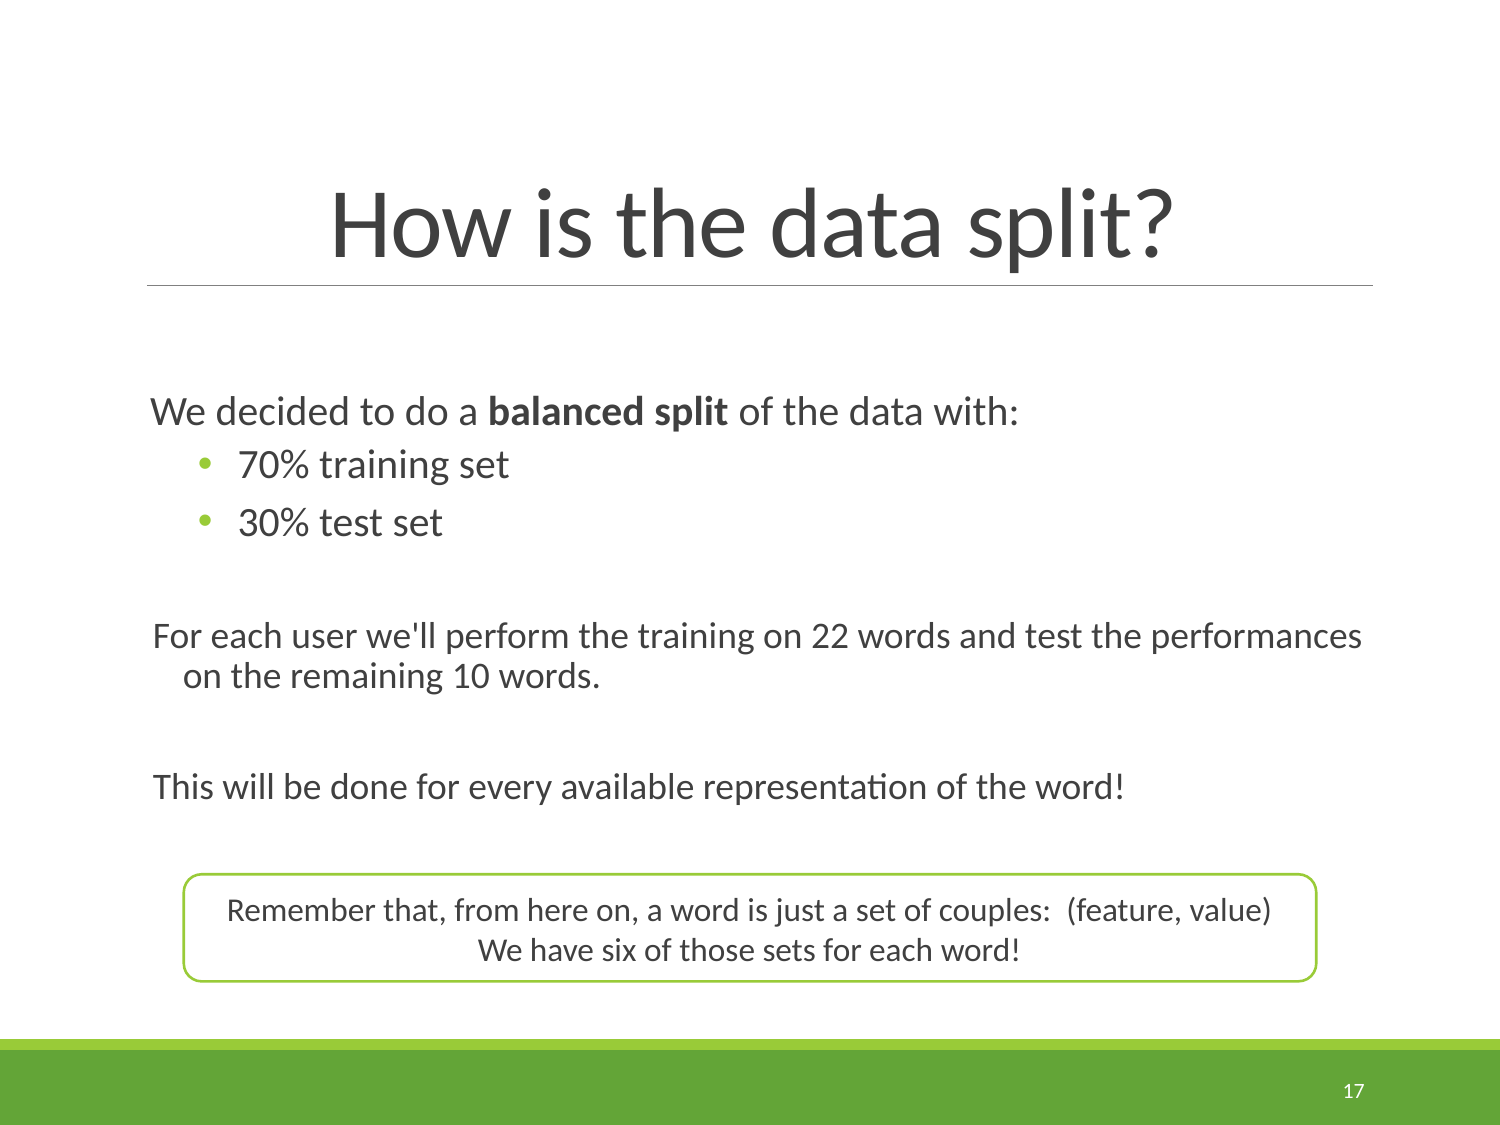

# How is the data split?

We decided to do a balanced split of the data with:
 70% training set
 30% test set

For each user we'll perform the training on 22 words and test the performances on the remaining 10 words.

This will be done for every available representation of the word!

Remember that, from here on, a word is just a set of couples:  (feature, value)
We have six of those sets for each word!
17